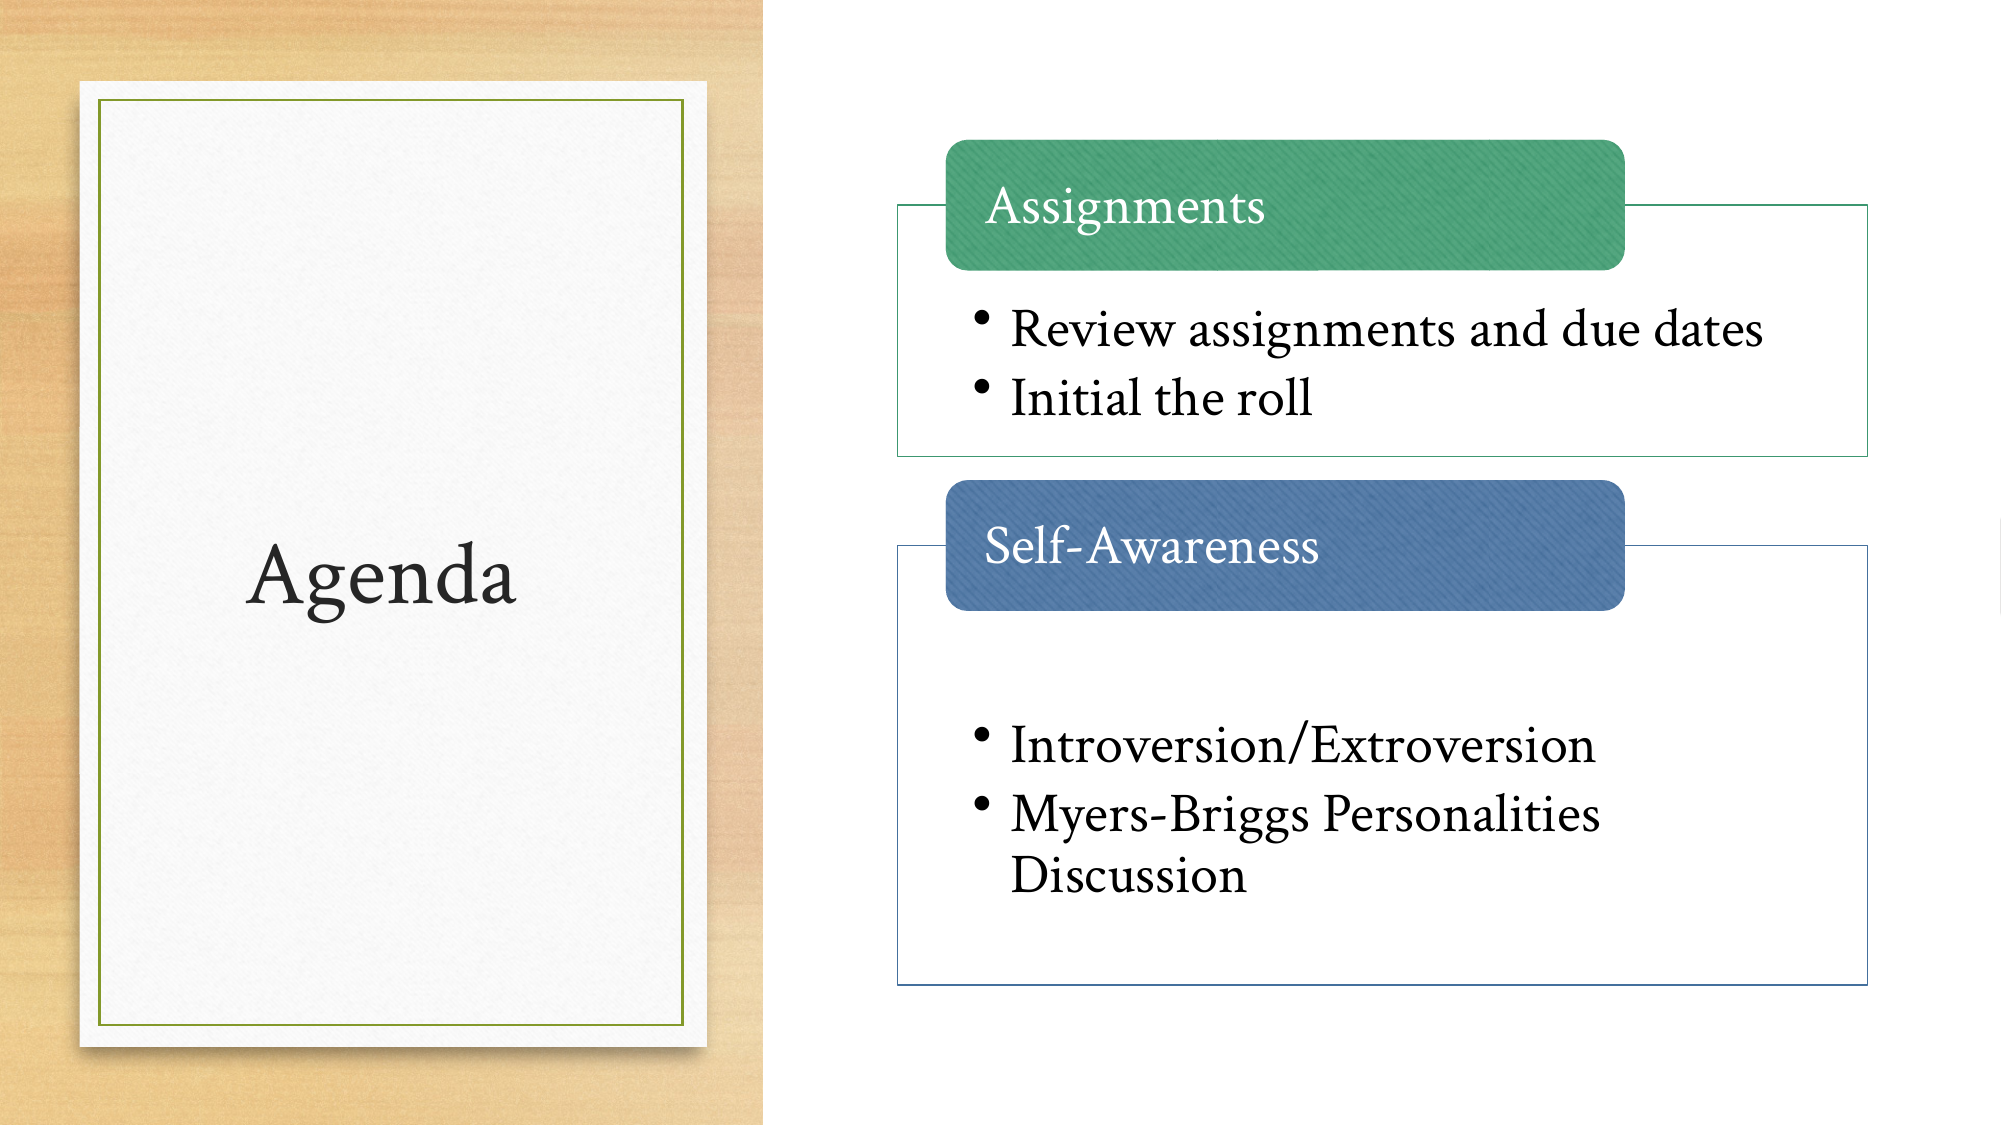

Review assignments and due dates
Initial the roll
Assignments

Introversion/Extroversion
Myers-Briggs Personalities Discussion

Self-Awareness
# Agenda